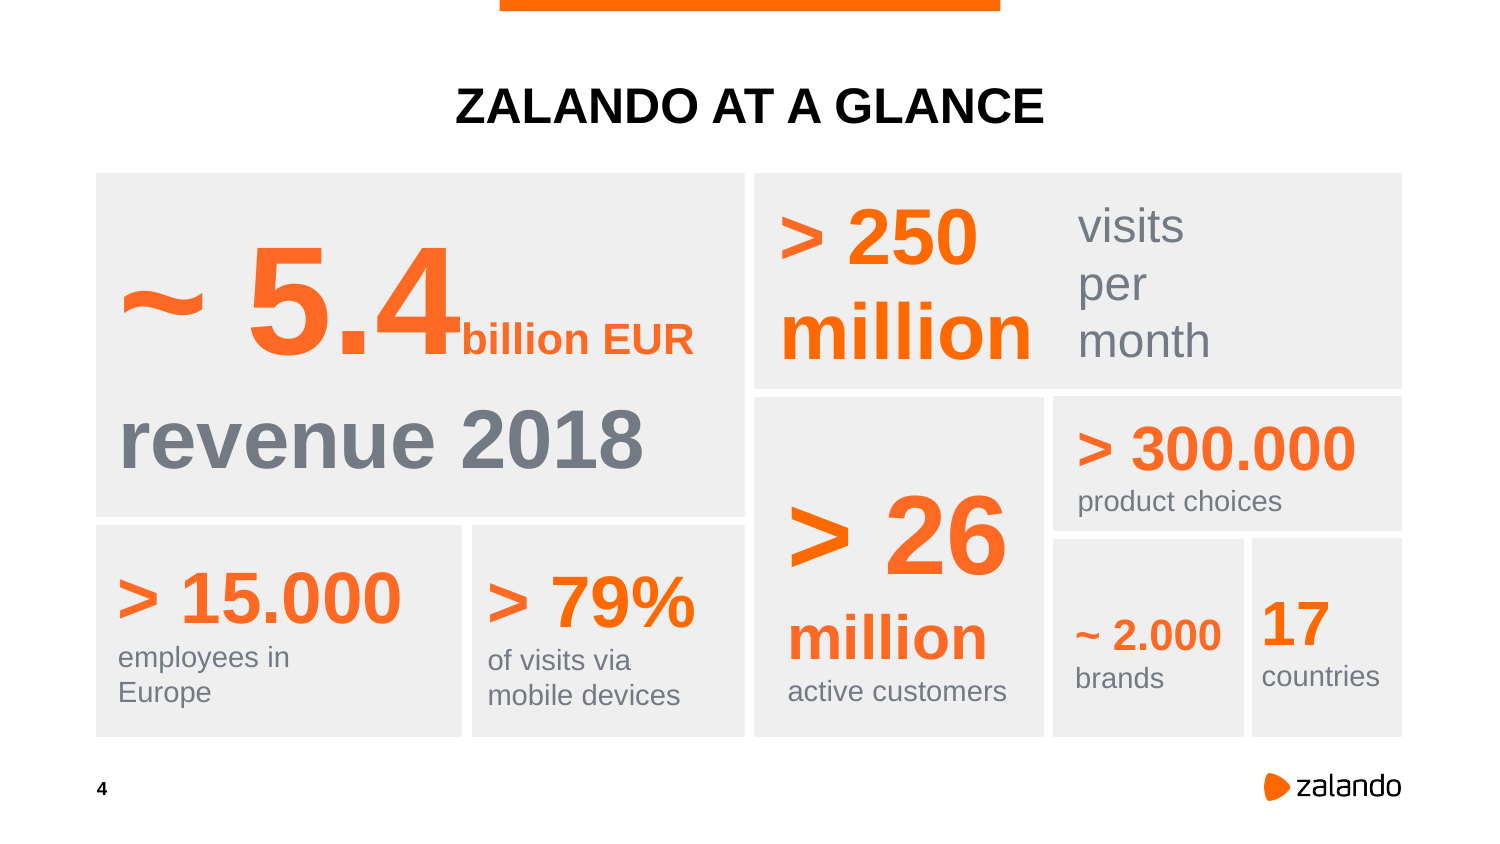

Please write the title in all capital letters
# ZALANDO AT A GLANCE
Use bullet points to summarize information rather than writing long paragraphs in the text box
~ 5.4billion EUR
revenue 2018

visits
per
month
> 250
million
> 300.000
product choices

> 26
million
active customers

> 15.000
employees in
Europe

> 79%
of visits via  mobile devices

17
countries
~ 2.000
brands